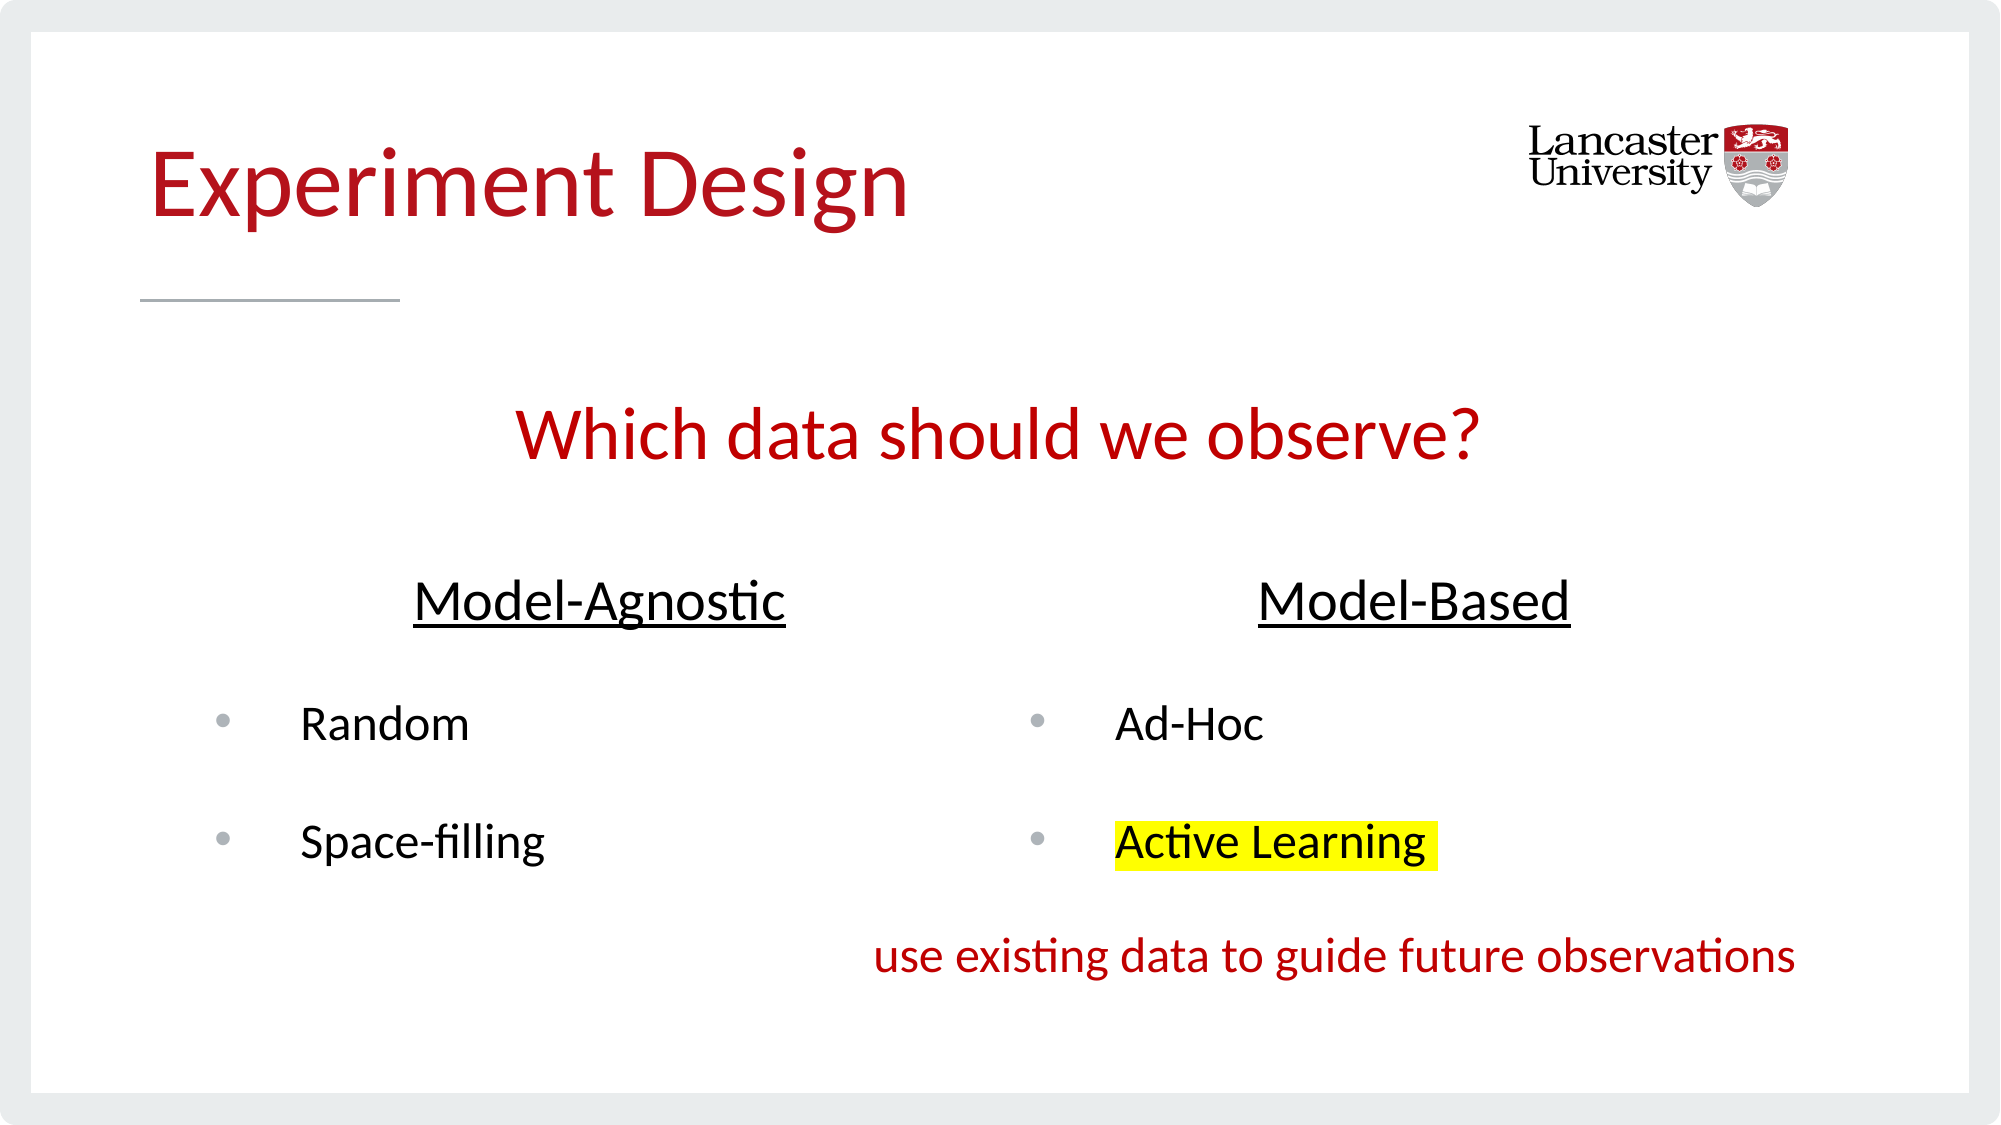

# Experiment Design
Which data should we observe?
Model-Based
Ad-Hoc
Active Learning

Model-Agnostic
Random
Space-filling

use existing data to guide future observations